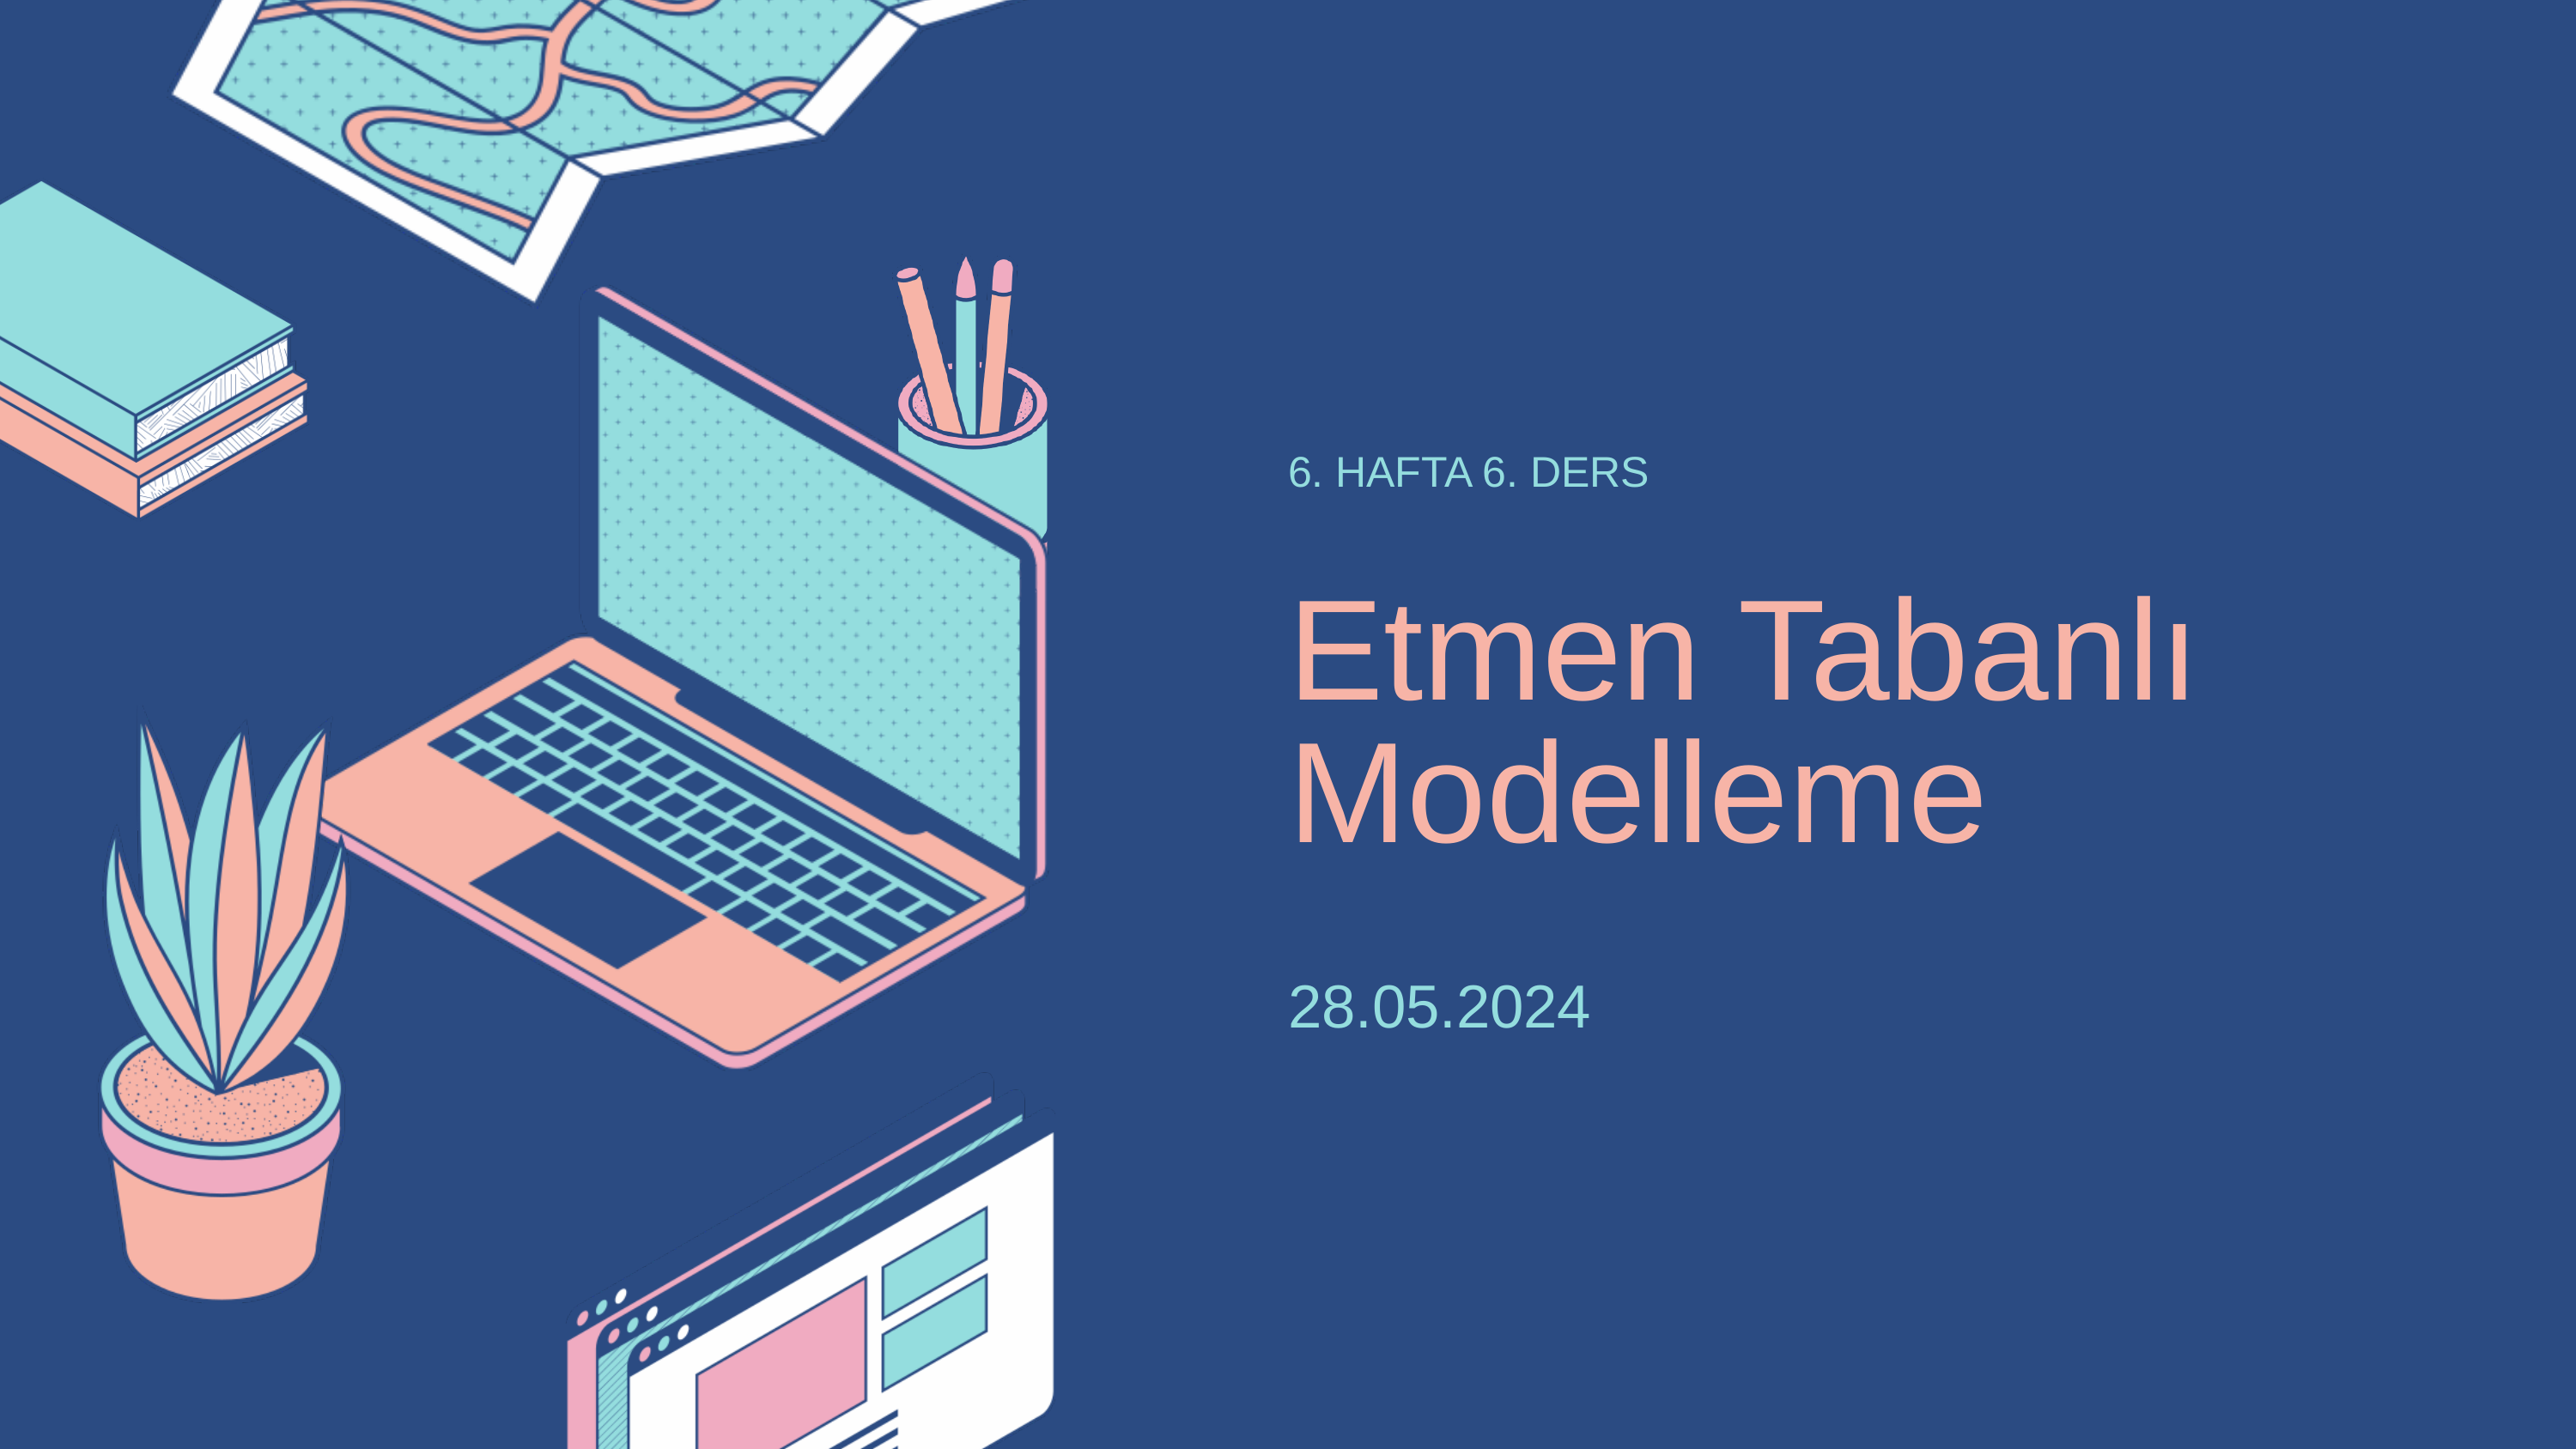

6. HAFTA 6. DERS
Etmen Tabanlı Modelleme
28.05.2024